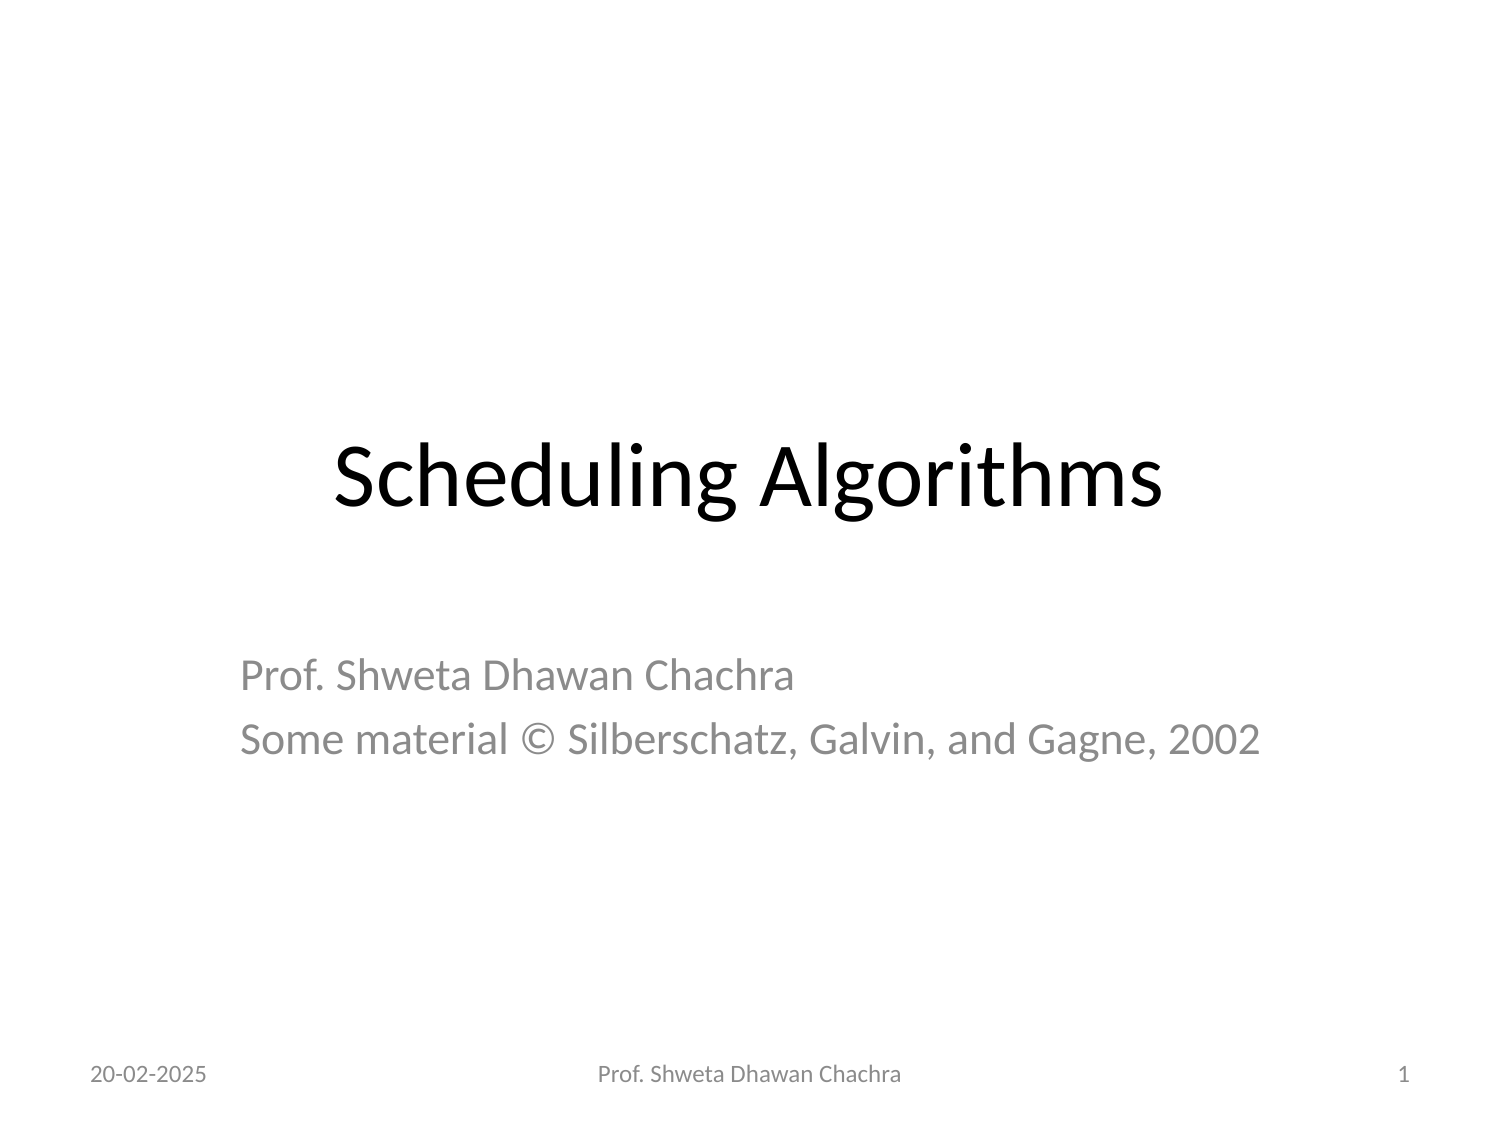

# Scheduling Algorithms
Prof. Shweta Dhawan Chachra
Some material © Silberschatz, Galvin, and Gagne, 2002

20-02-2025
Prof. Shweta Dhawan Chachra
1